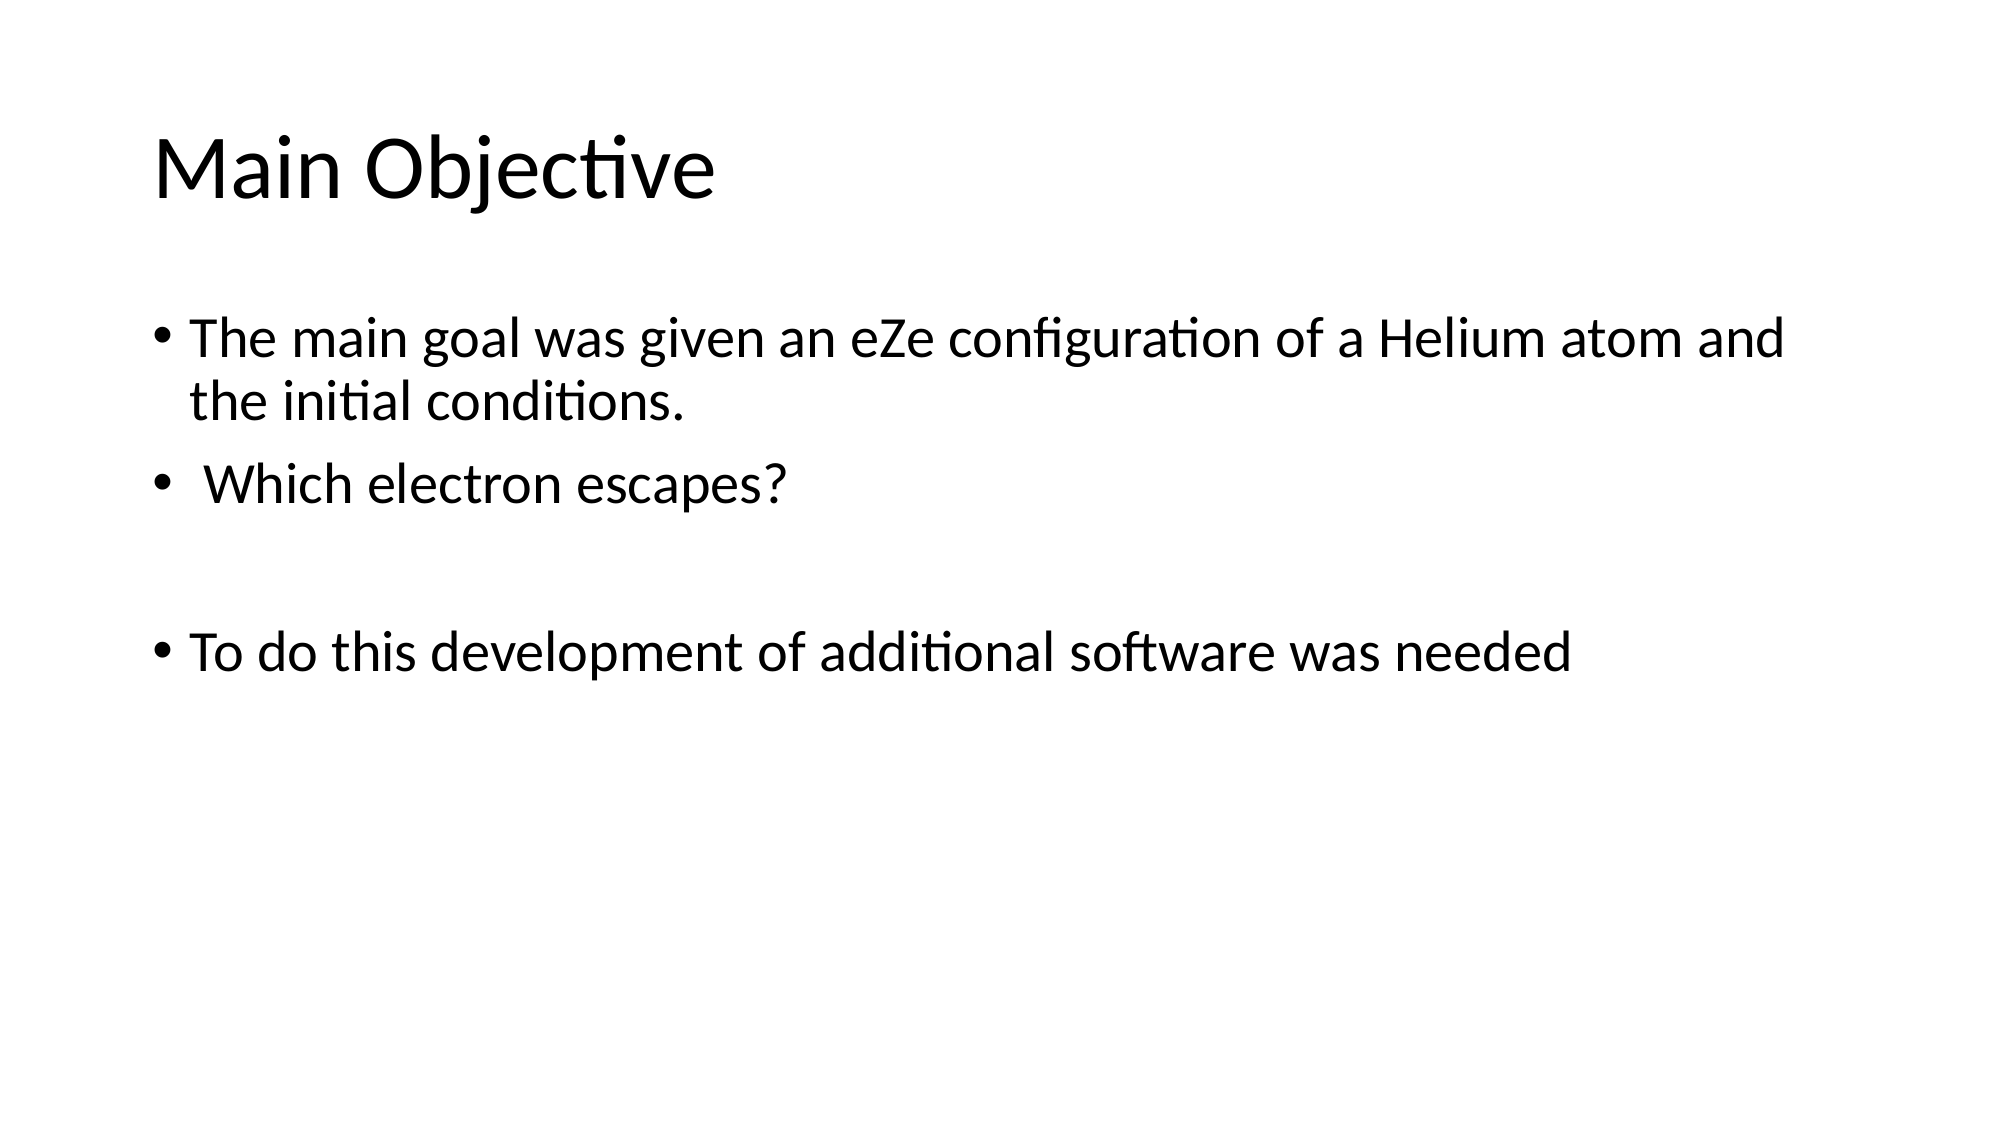

# Main Objective
The main goal was given an eZe configuration of a Helium atom and the initial conditions.
 Which electron escapes?

To do this development of additional software was needed